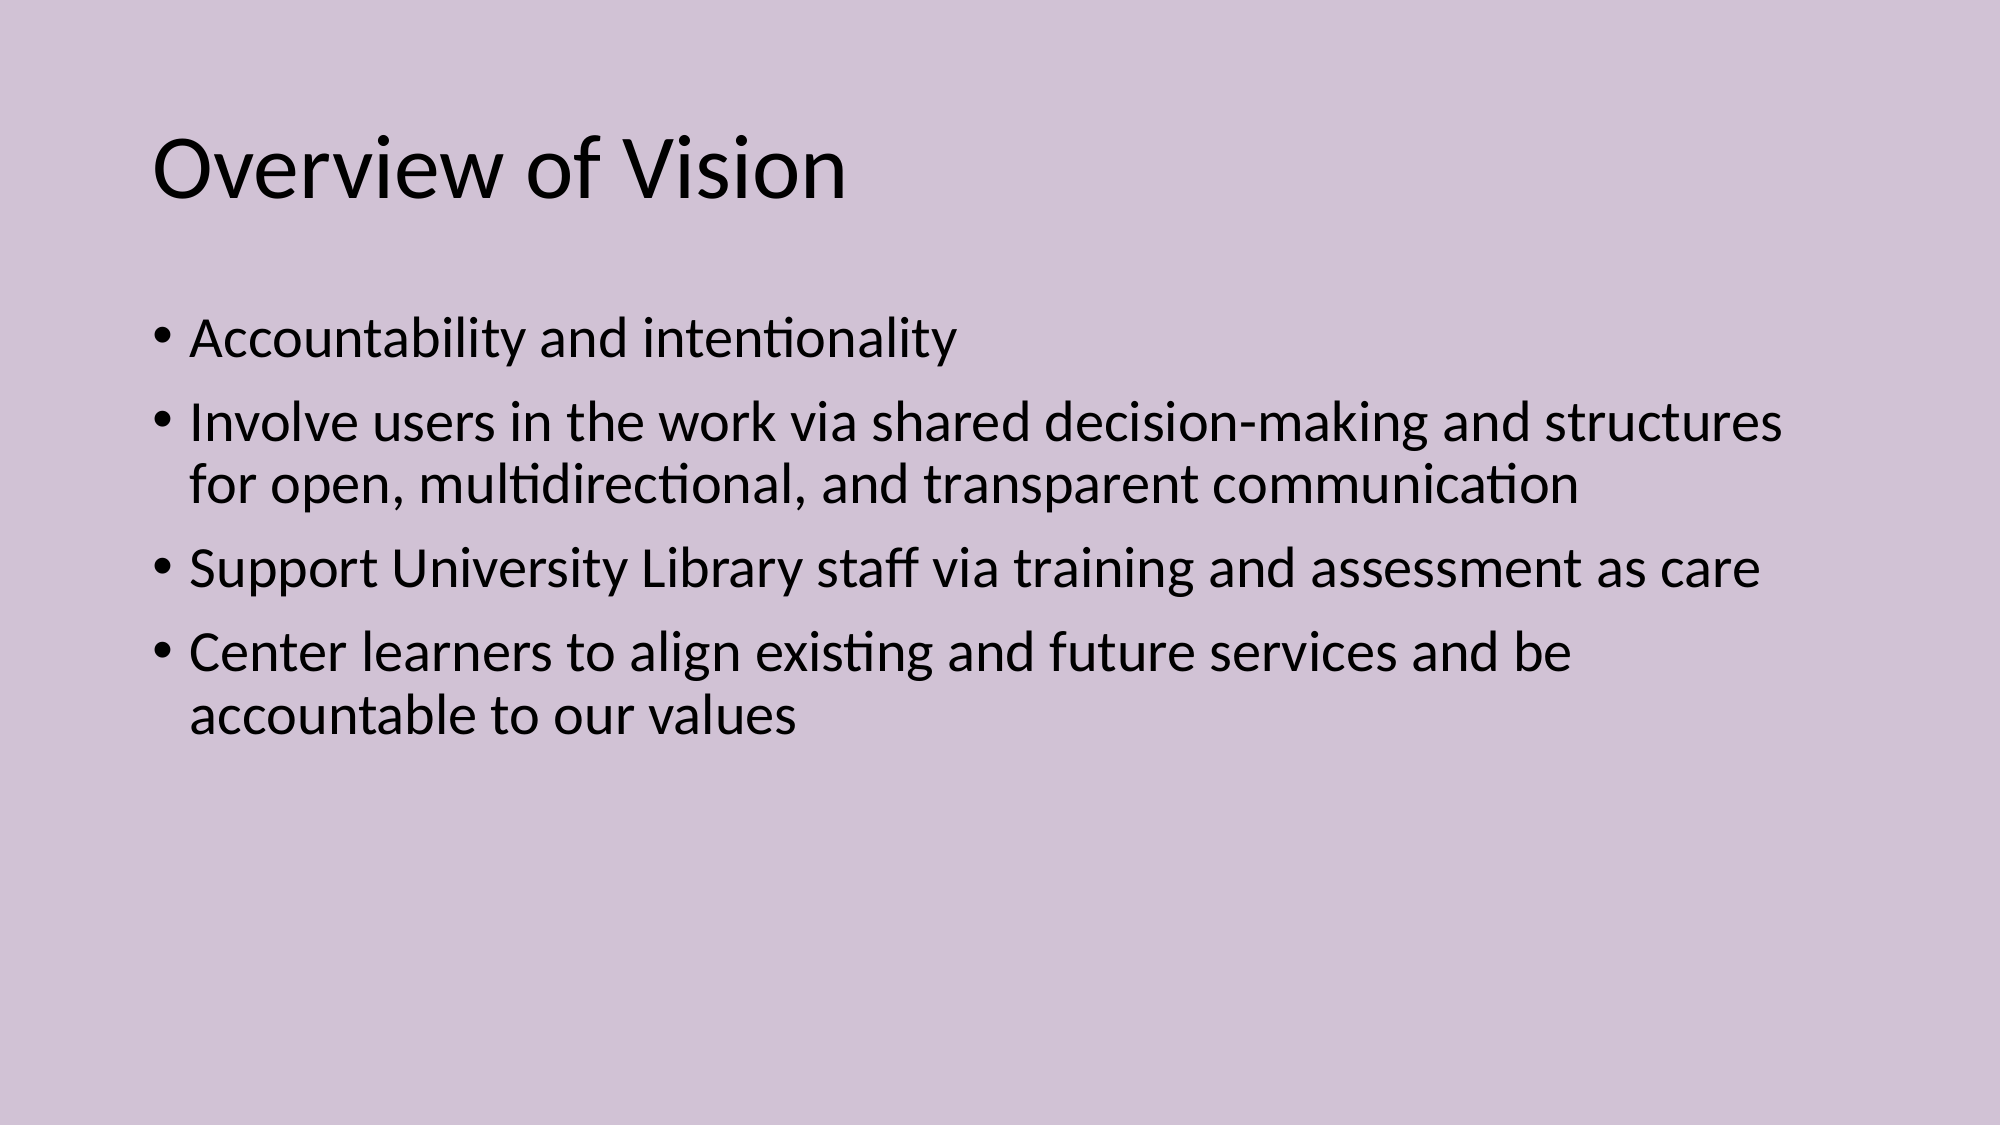

# Overview of Vision
Accountability and intentionality
Involve users in the work via shared decision-making and structures for open, multidirectional, and transparent communication
Support University Library staff via training and assessment as care
Center learners to align existing and future services and be accountable to our values